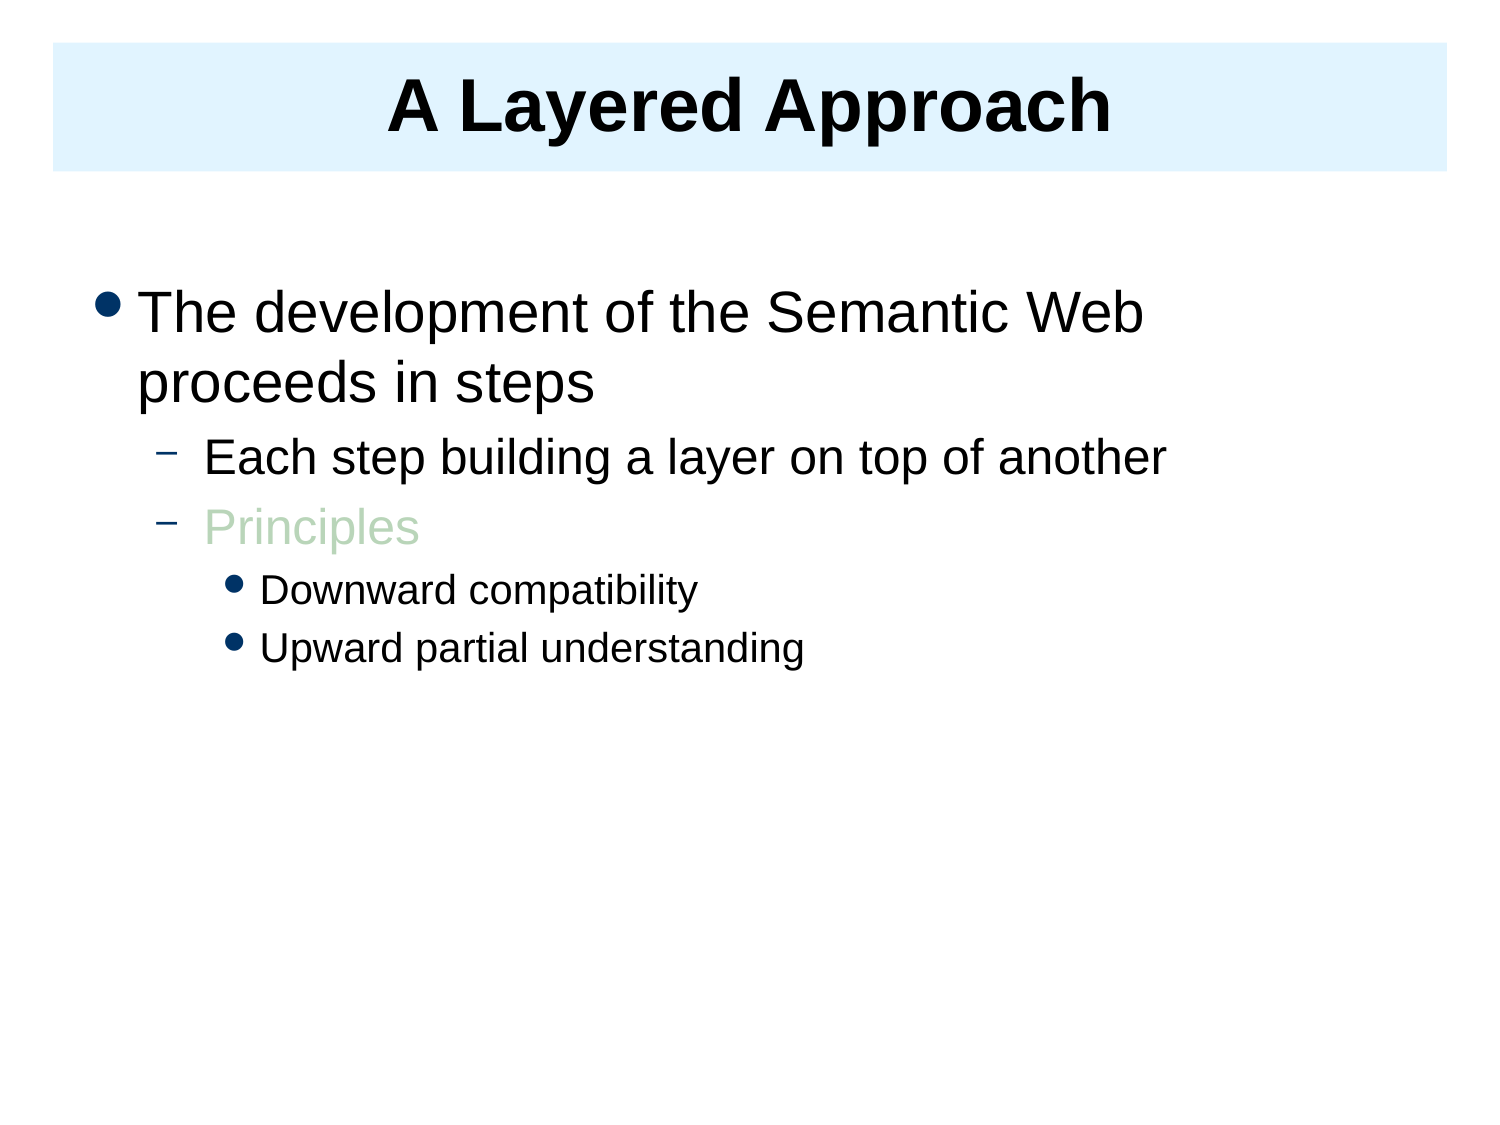

# A Layered Approach
The development of the Semantic Web proceeds in steps
Each step building a layer on top of another
Principles
Downward compatibility
Upward partial understanding